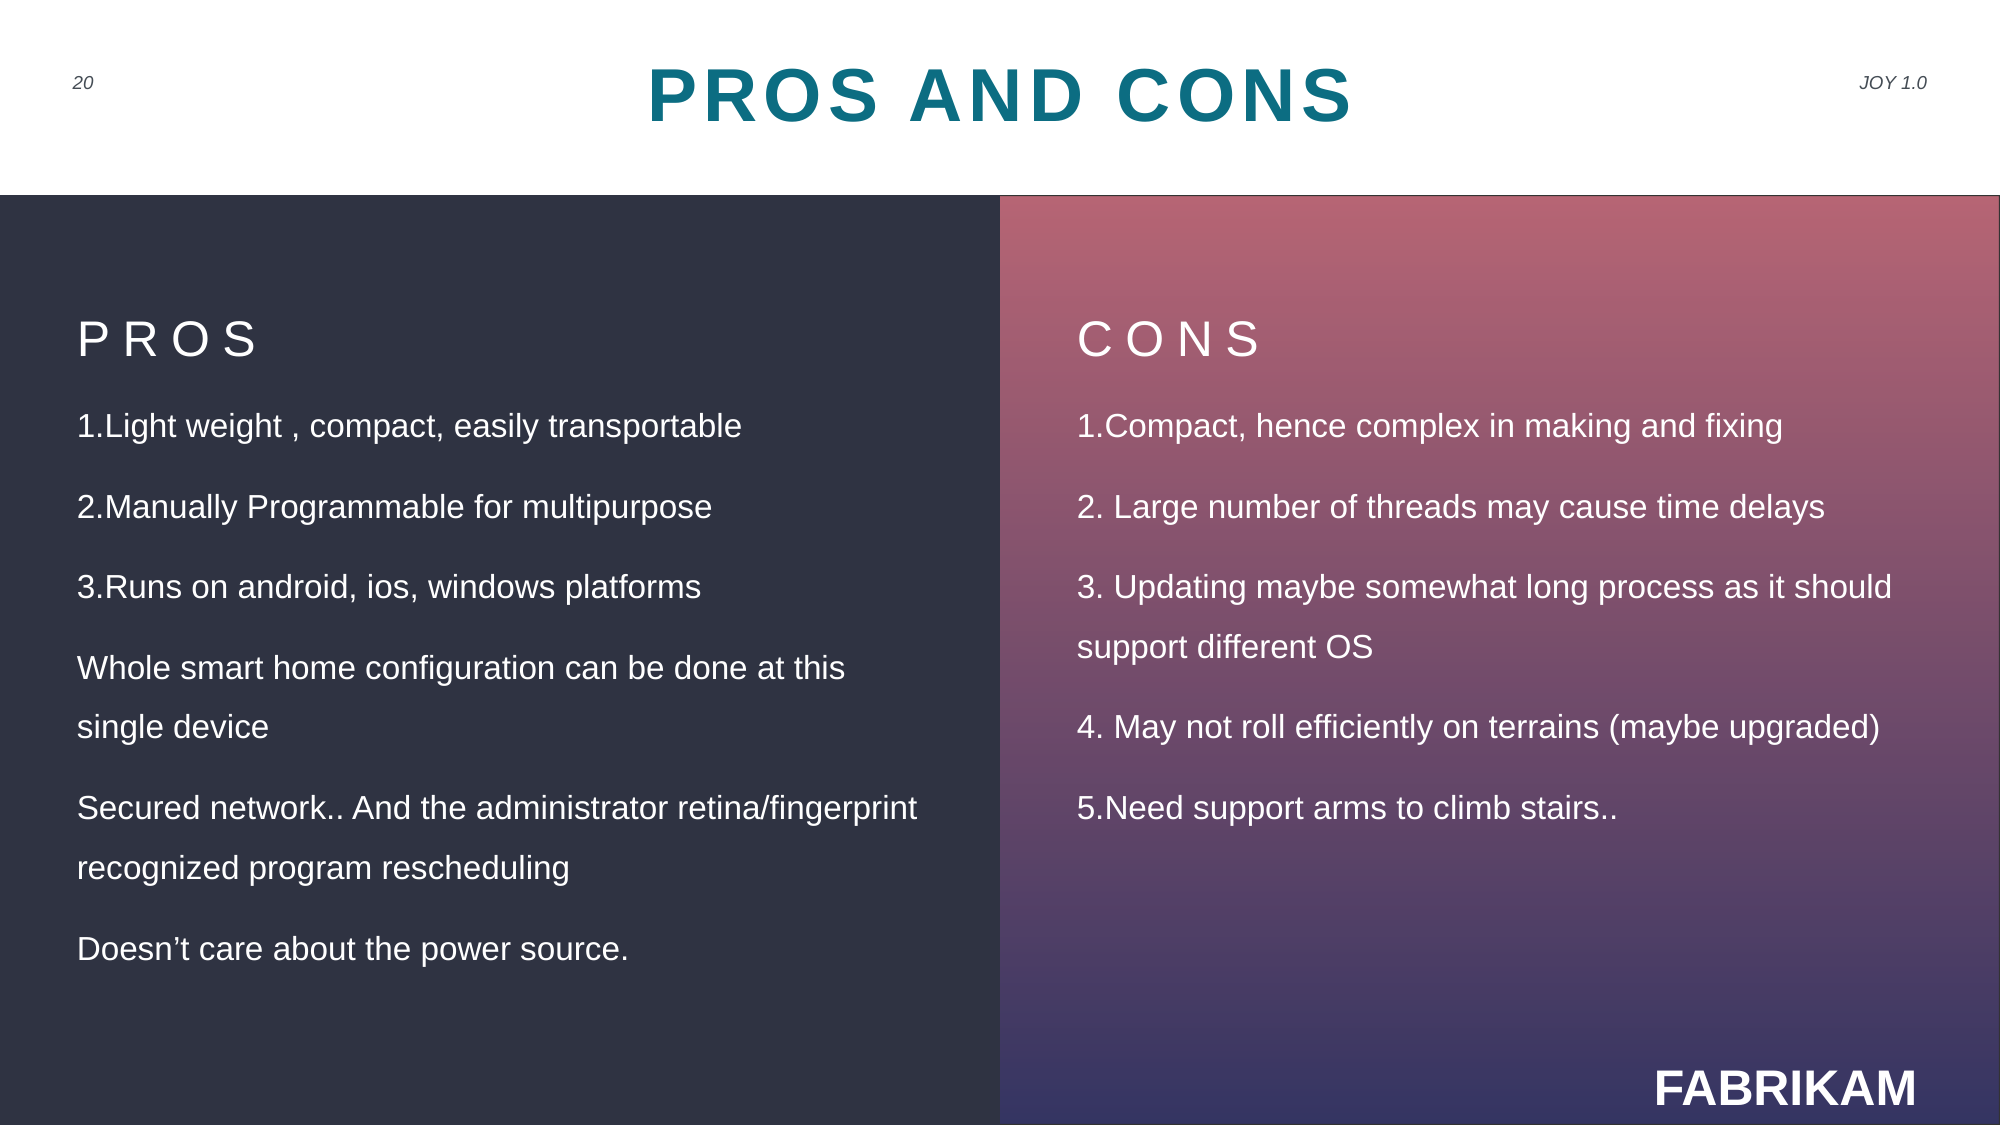

# PROS AND CONS
JOY 1.0
20
PROS
CONS
1.Light weight , compact, easily transportable
2.Manually Programmable for multipurpose
3.Runs on android, ios, windows platforms
Whole smart home configuration can be done at this single device
Secured network.. And the administrator retina/fingerprint recognized program rescheduling
Doesn’t care about the power source.
1.Compact, hence complex in making and fixing
2. Large number of threads may cause time delays
3. Updating maybe somewhat long process as it should support different OS
4. May not roll efficiently on terrains (maybe upgraded)
5.Need support arms to climb stairs..